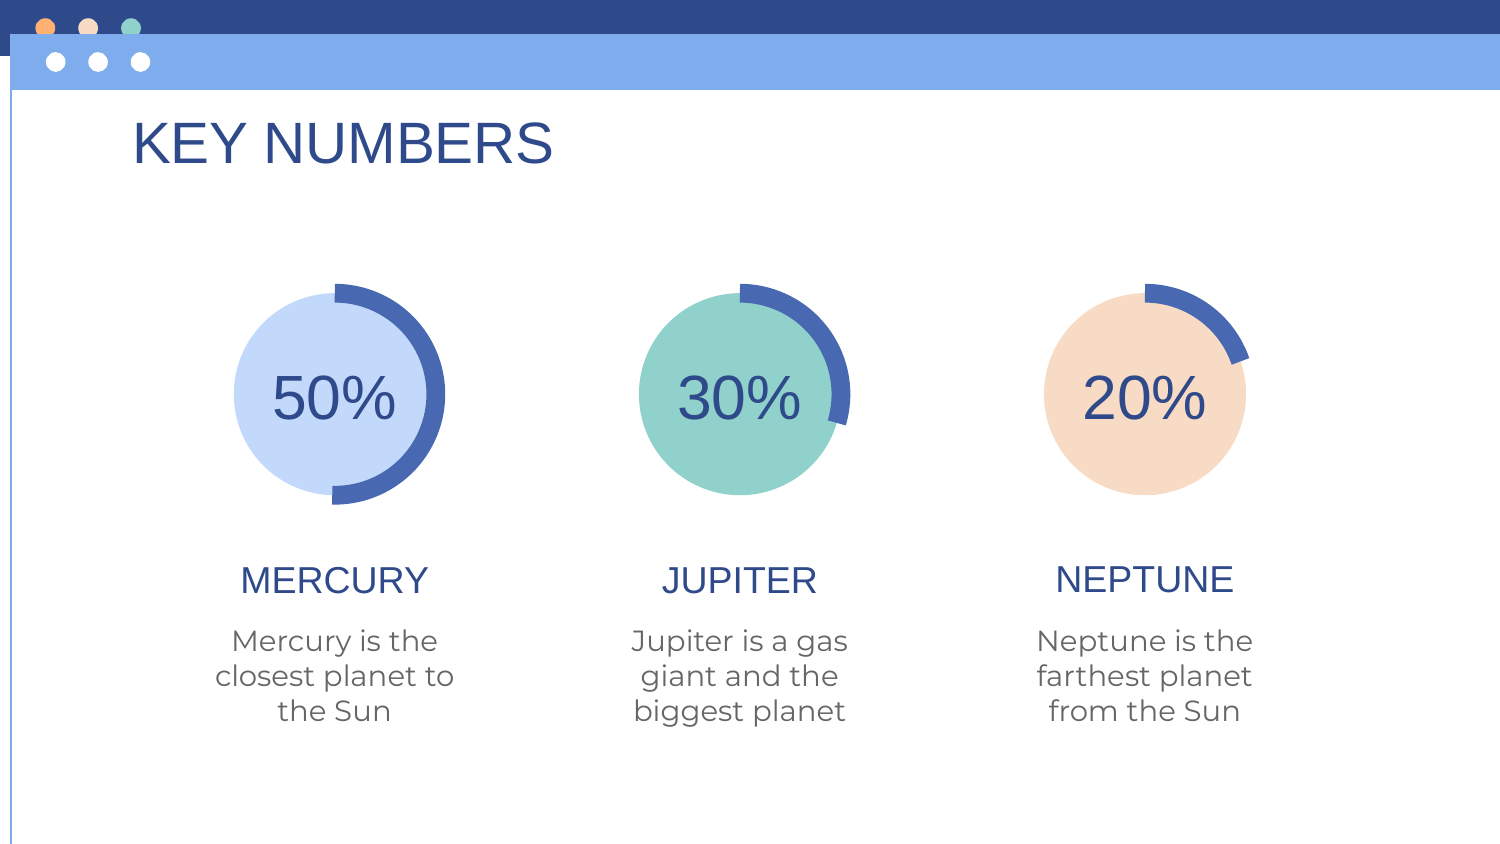

# KEY NUMBERS

30%
20%
50%
NEPTUNE
MERCURY
JUPITER
Neptune is the farthest planet from the Sun
Mercury is the closest planet to the Sun
Jupiter is a gas giant and the biggest planet